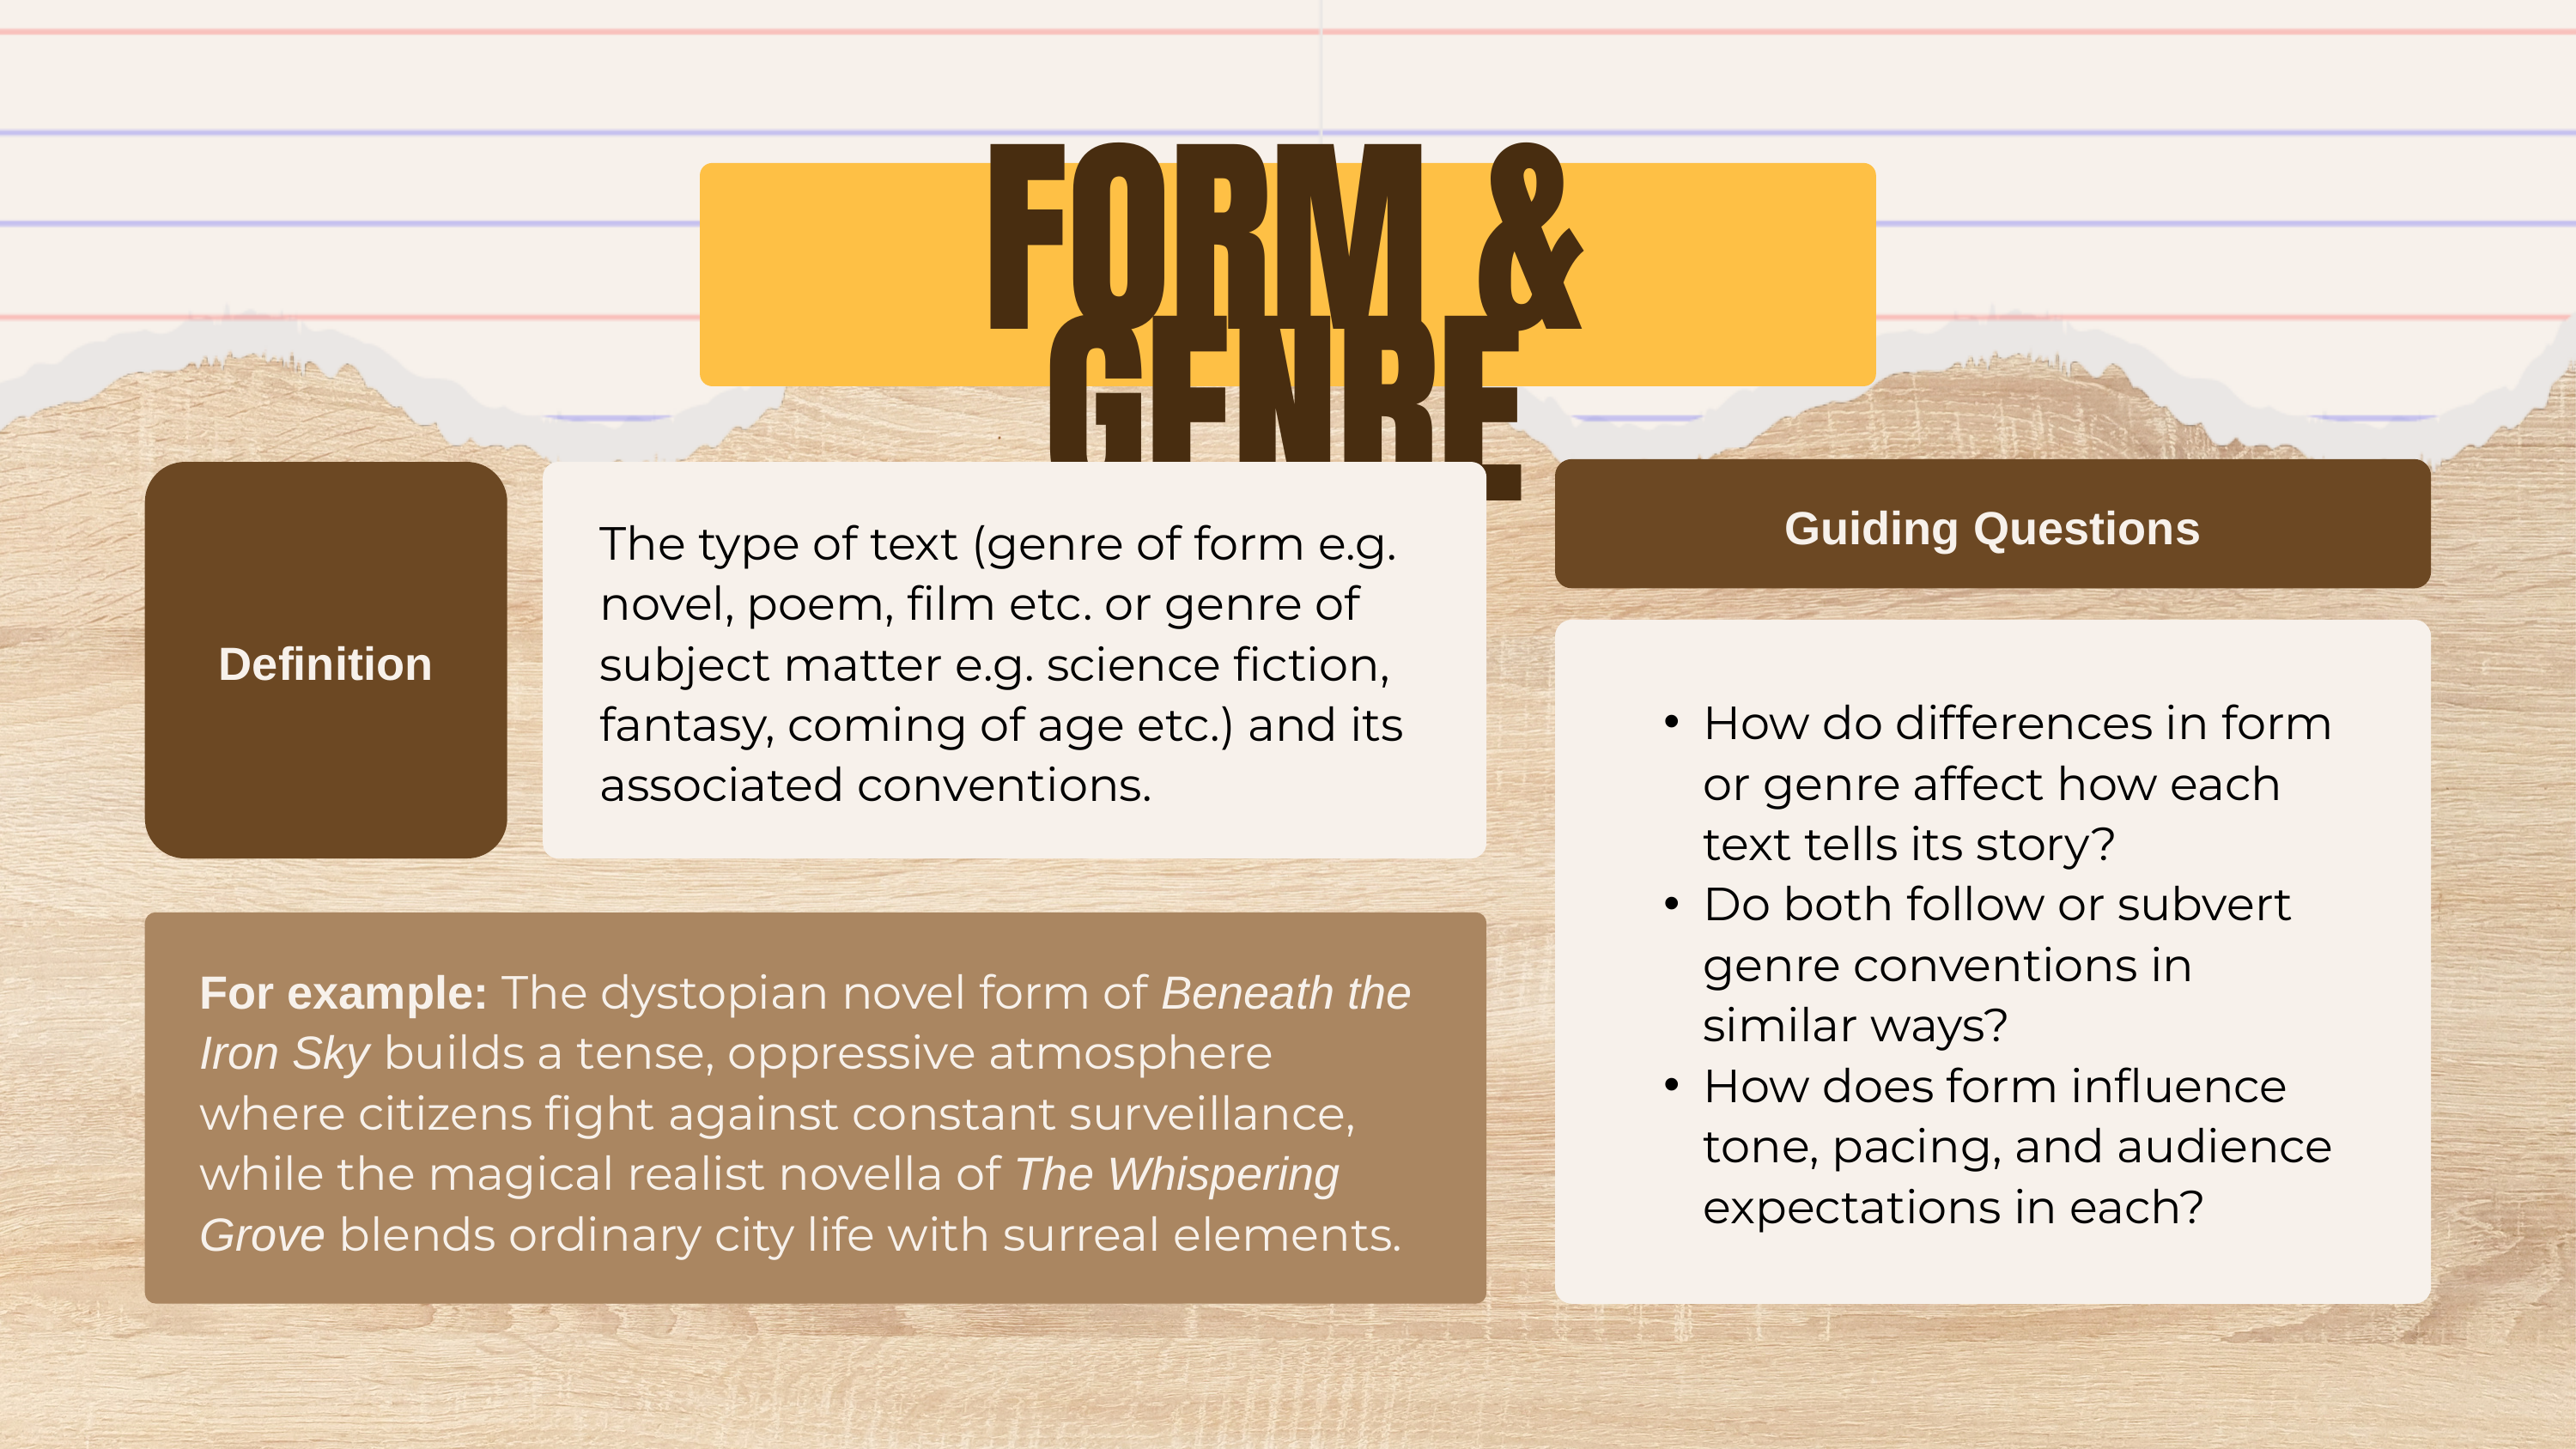

FORM & GENRE

Guiding Questions
The type of text (genre of form e.g. novel, poem, film etc. or genre of subject matter e.g. science fiction, fantasy, coming of age etc.) and its associated conventions.

Definition
How do differences in form or genre affect how each text tells its story?
Do both follow or subvert genre conventions in similar ways?
How does form influence tone, pacing, and audience expectations in each?

For example: The dystopian novel form of Beneath the Iron Sky builds a tense, oppressive atmosphere where citizens fight against constant surveillance, while the magical realist novella of The Whispering Grove blends ordinary city life with surreal elements.